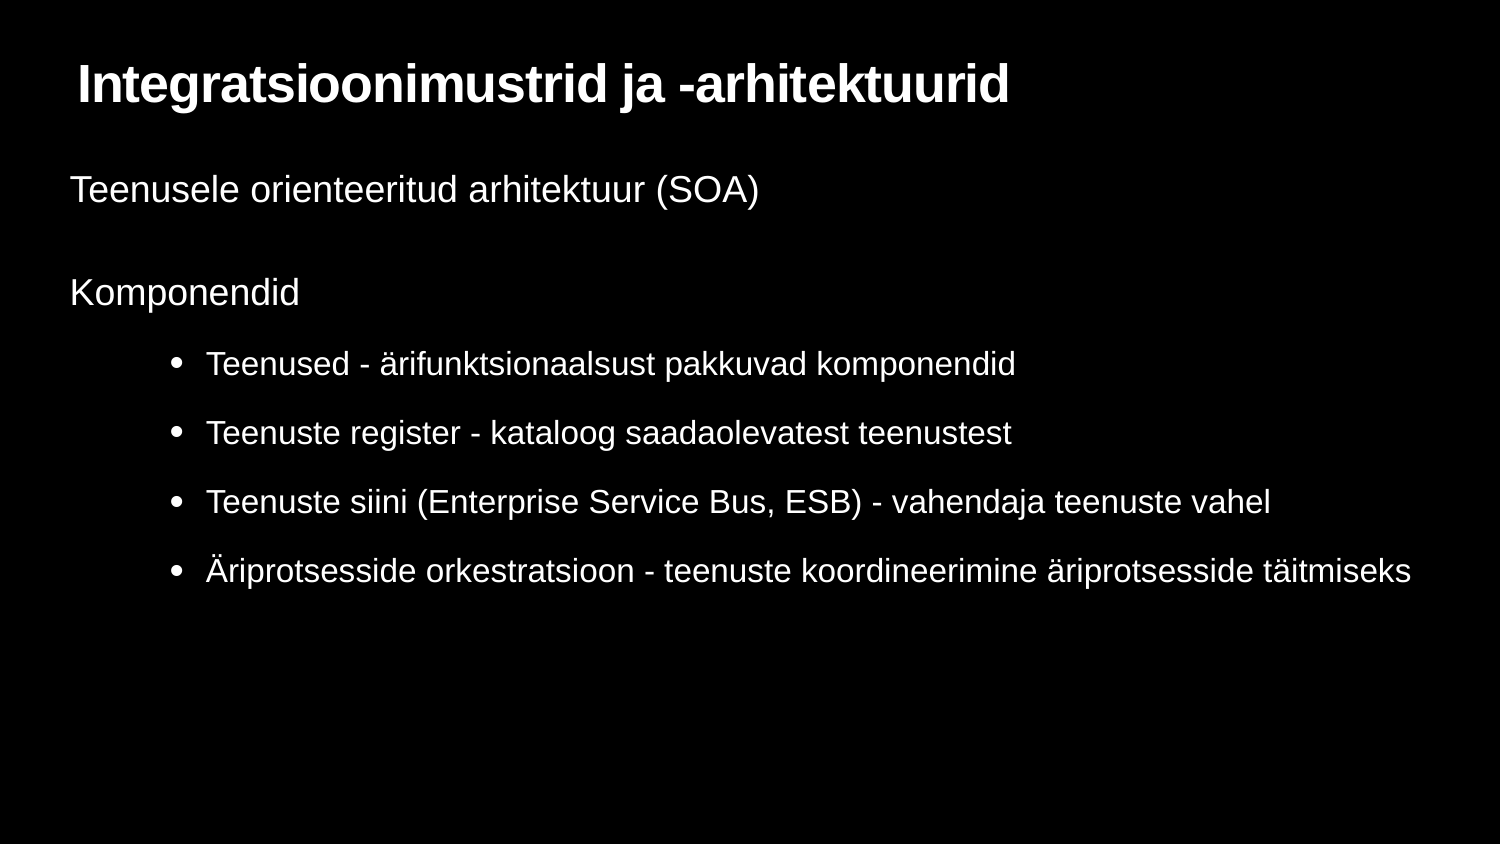

# Integratsioonimustrid ja -arhitektuurid
Teenusele orienteeritud arhitektuur (SOA)
Komponendid
Teenused - ärifunktsionaalsust pakkuvad komponendid
Teenuste register - kataloog saadaolevatest teenustest
Teenuste siini (Enterprise Service Bus, ESB) - vahendaja teenuste vahel
Äriprotsesside orkestratsioon - teenuste koordineerimine äriprotsesside täitmiseks